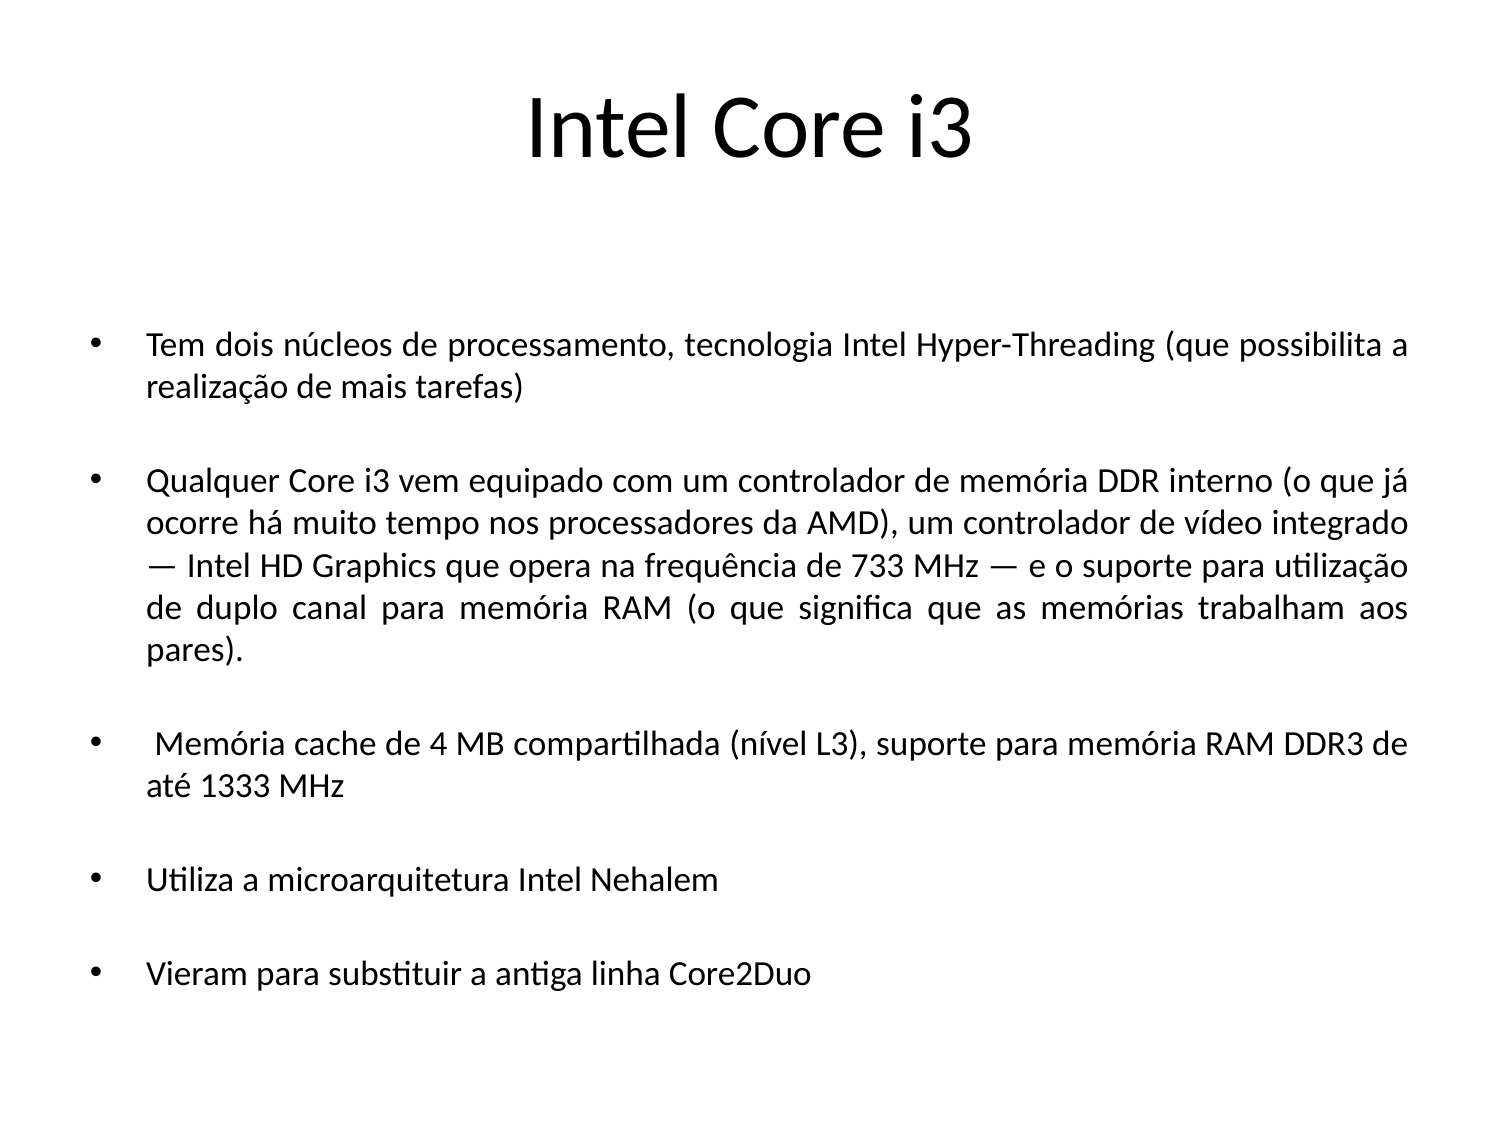

Intel Core i3

Tem dois núcleos de processamento, tecnologia Intel Hyper-Threading (que possibilita a realização de mais tarefas)

Qualquer Core i3 vem equipado com um controlador de memória DDR interno (o que já ocorre há muito tempo nos processadores da AMD), um controlador de vídeo integrado — Intel HD Graphics que opera na frequência de 733 MHz — e o suporte para utilização de duplo canal para memória RAM (o que significa que as memórias trabalham aos pares).

 Memória cache de 4 MB compartilhada (nível L3), suporte para memória RAM DDR3 de até 1333 MHz

Utiliza a microarquitetura Intel Nehalem

Vieram para substituir a antiga linha Core2Duo